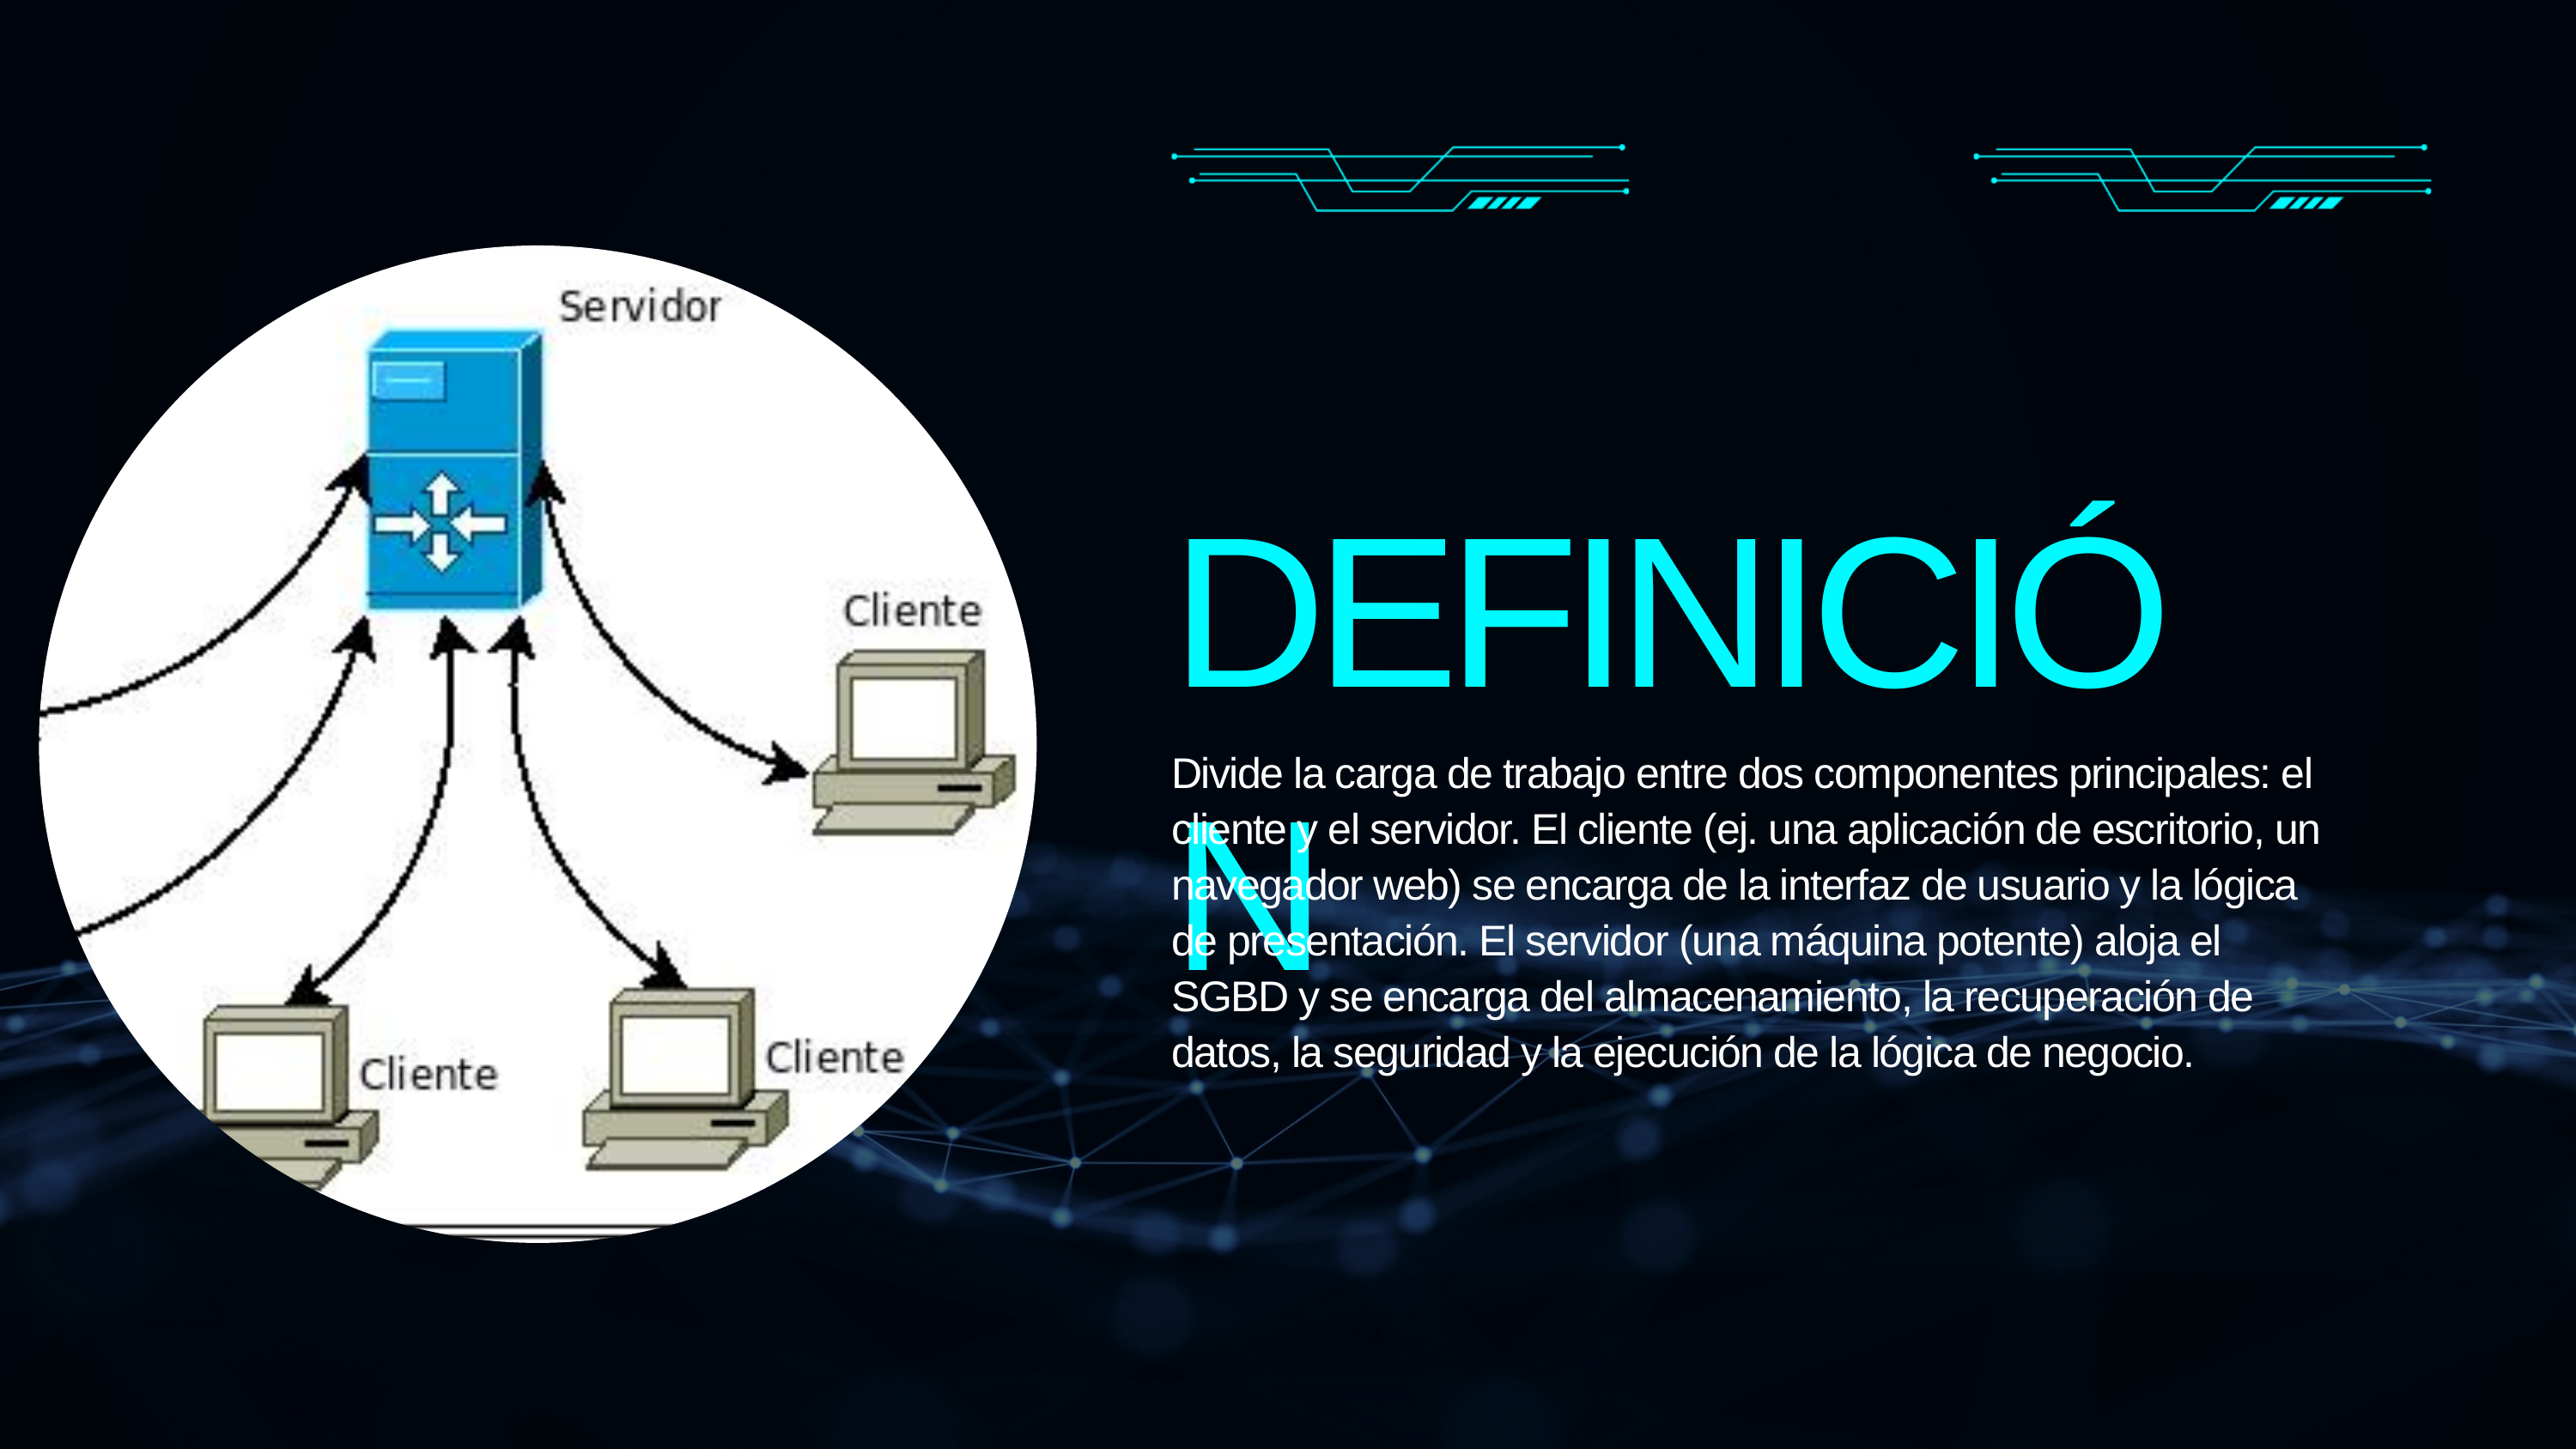

DEFINICIÓN
Divide la carga de trabajo entre dos componentes principales: el cliente y el servidor. El cliente (ej. una aplicación de escritorio, un navegador web) se encarga de la interfaz de usuario y la lógica de presentación. El servidor (una máquina potente) aloja el SGBD y se encarga del almacenamiento, la recuperación de datos, la seguridad y la ejecución de la lógica de negocio.